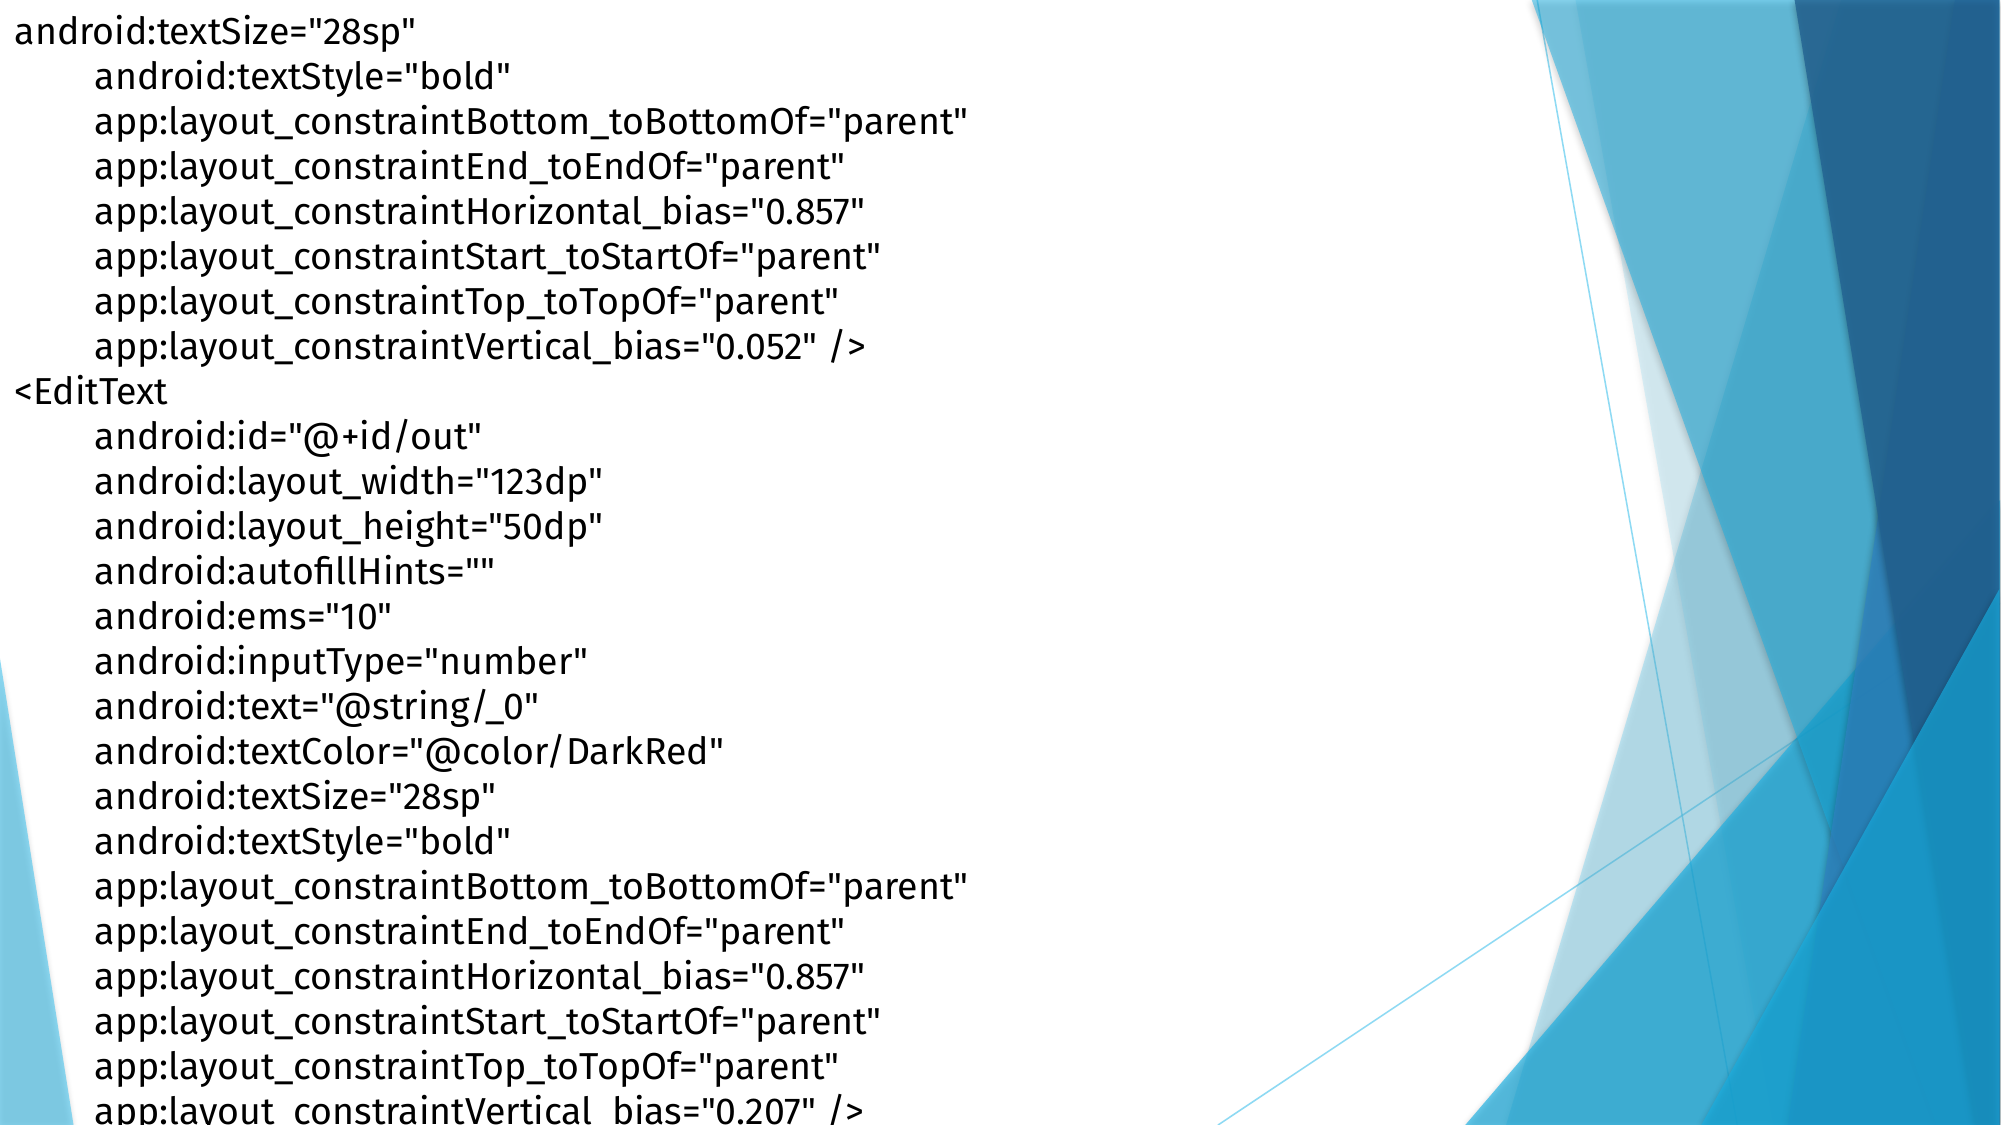

android:textSize="28sp"
        android:textStyle="bold"
        app:layout_constraintBottom_toBottomOf="parent"
        app:layout_constraintEnd_toEndOf="parent"
        app:layout_constraintHorizontal_bias="0.857"
        app:layout_constraintStart_toStartOf="parent"
        app:layout_constraintTop_toTopOf="parent"
        app:layout_constraintVertical_bias="0.052" />
<EditText
        android:id="@+id/out"
        android:layout_width="123dp"
        android:layout_height="50dp"
        android:autofillHints=""
        android:ems="10"
        android:inputType="number"
        android:text="@string/_0"
        android:textColor="@color/DarkRed"
        android:textSize="28sp"
        android:textStyle="bold"
        app:layout_constraintBottom_toBottomOf="parent"
        app:layout_constraintEnd_toEndOf="parent"
        app:layout_constraintHorizontal_bias="0.857"
        app:layout_constraintStart_toStartOf="parent"
        app:layout_constraintTop_toTopOf="parent"
        app:layout_constraintVertical_bias="0.207" />